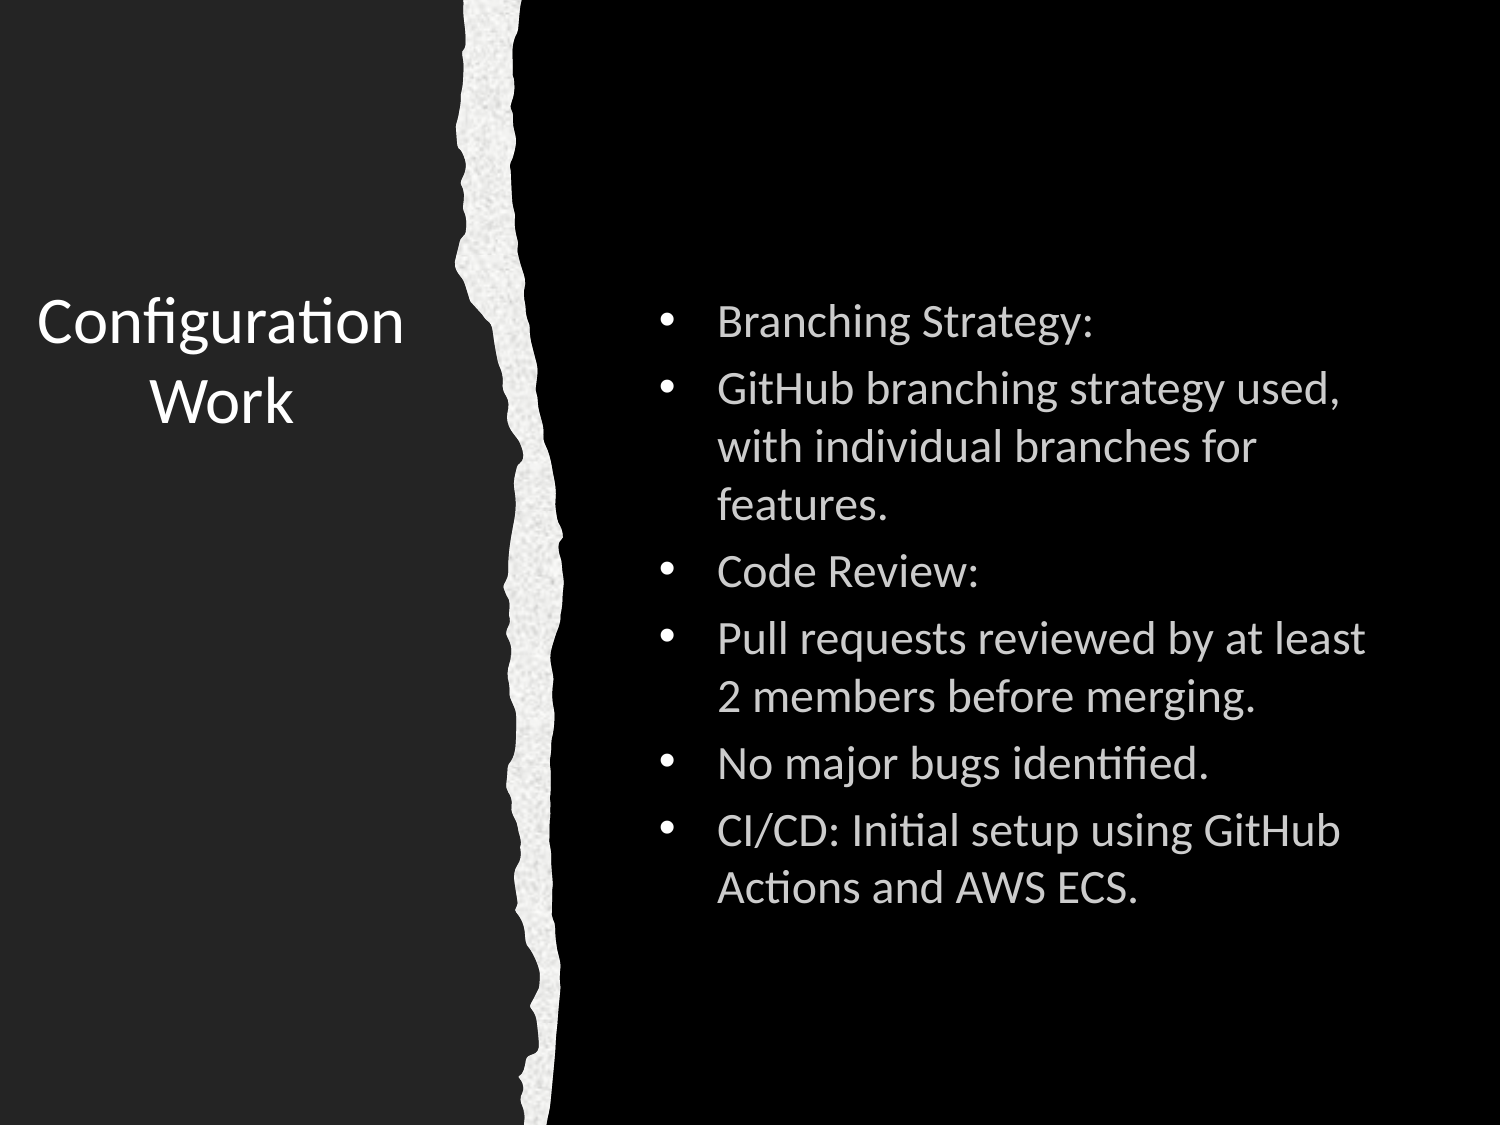

# Configuration Work
Branching Strategy:
GitHub branching strategy used, with individual branches for features.
Code Review:
Pull requests reviewed by at least 2 members before merging.
No major bugs identified.
CI/CD: Initial setup using GitHub Actions and AWS ECS.